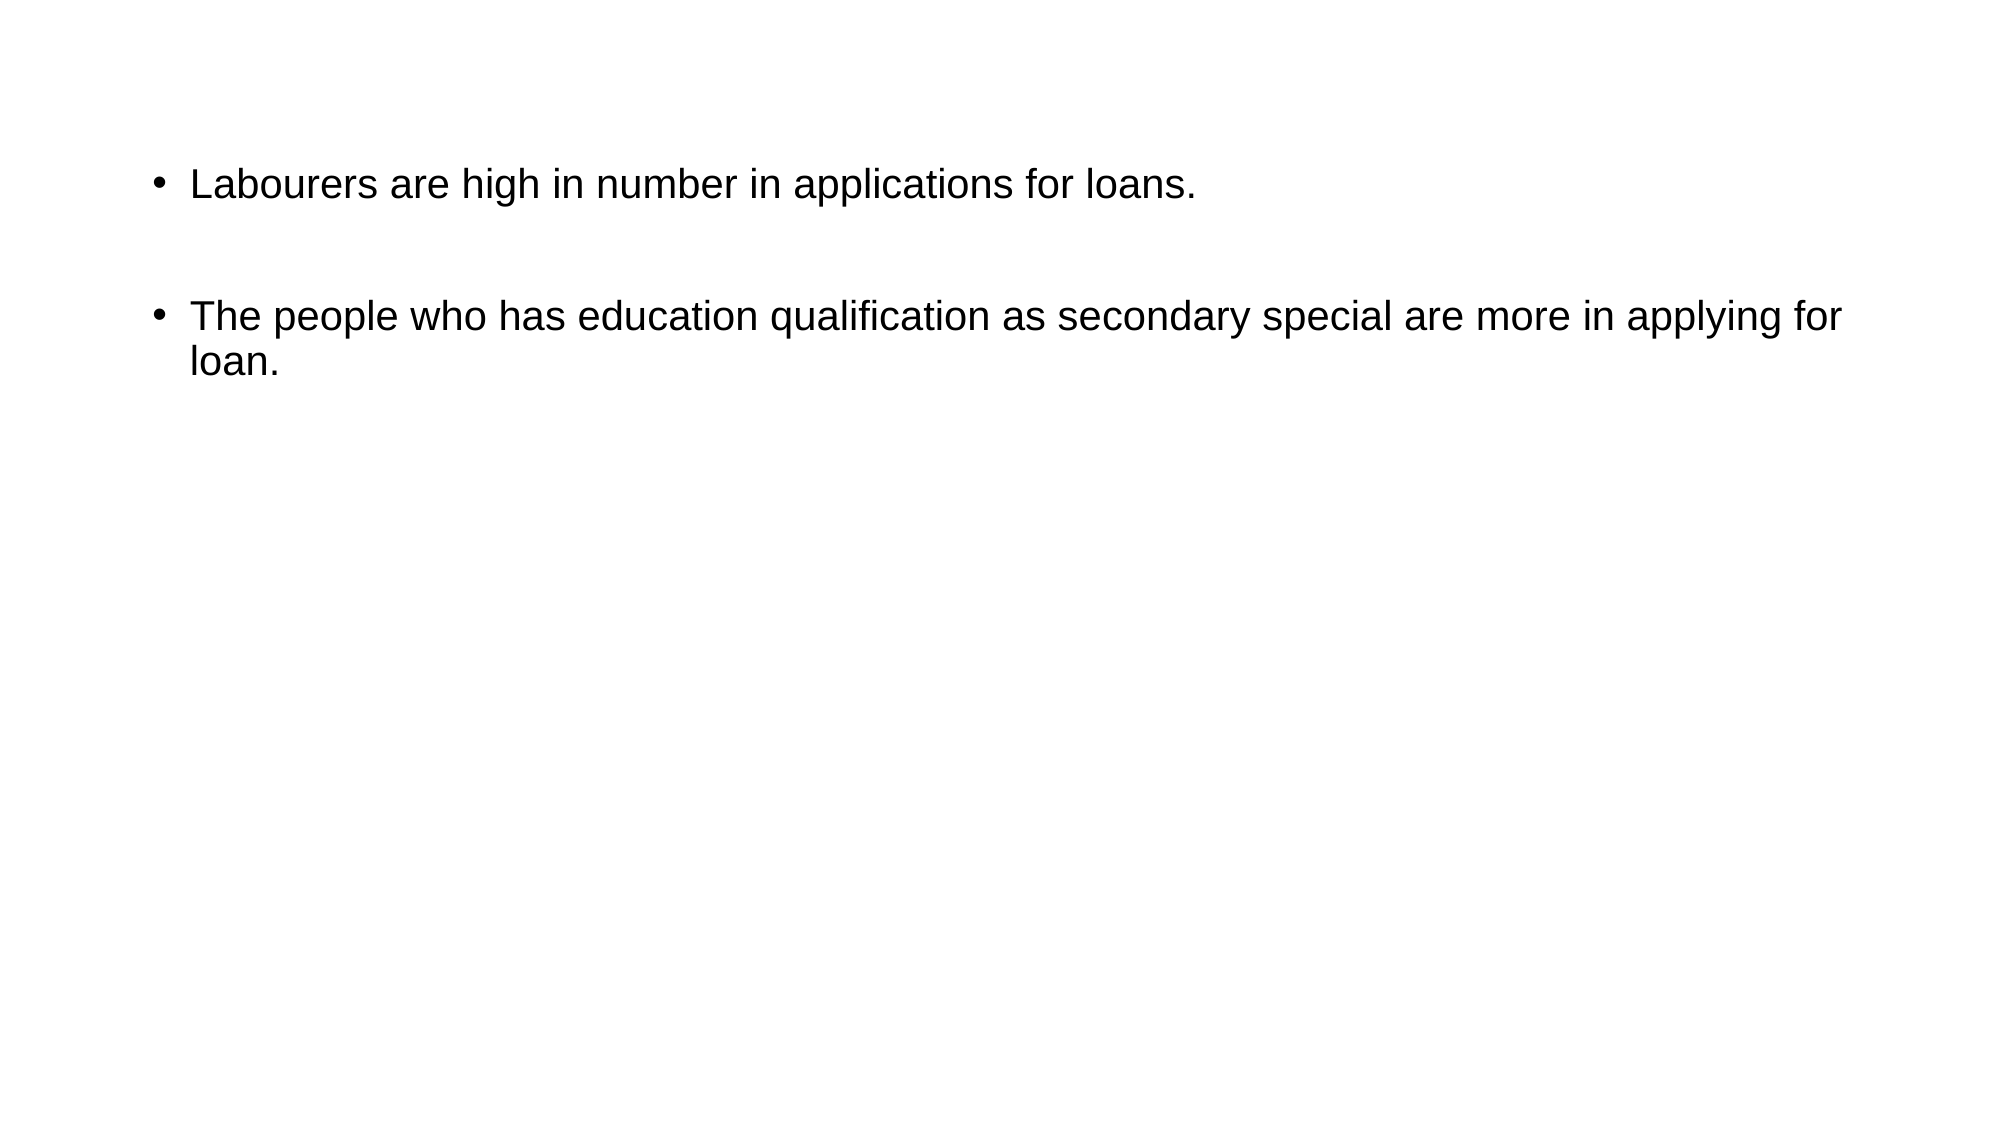

Labourers are high in number in applications for loans.

The people who has education qualification as secondary special are more in applying for loan.